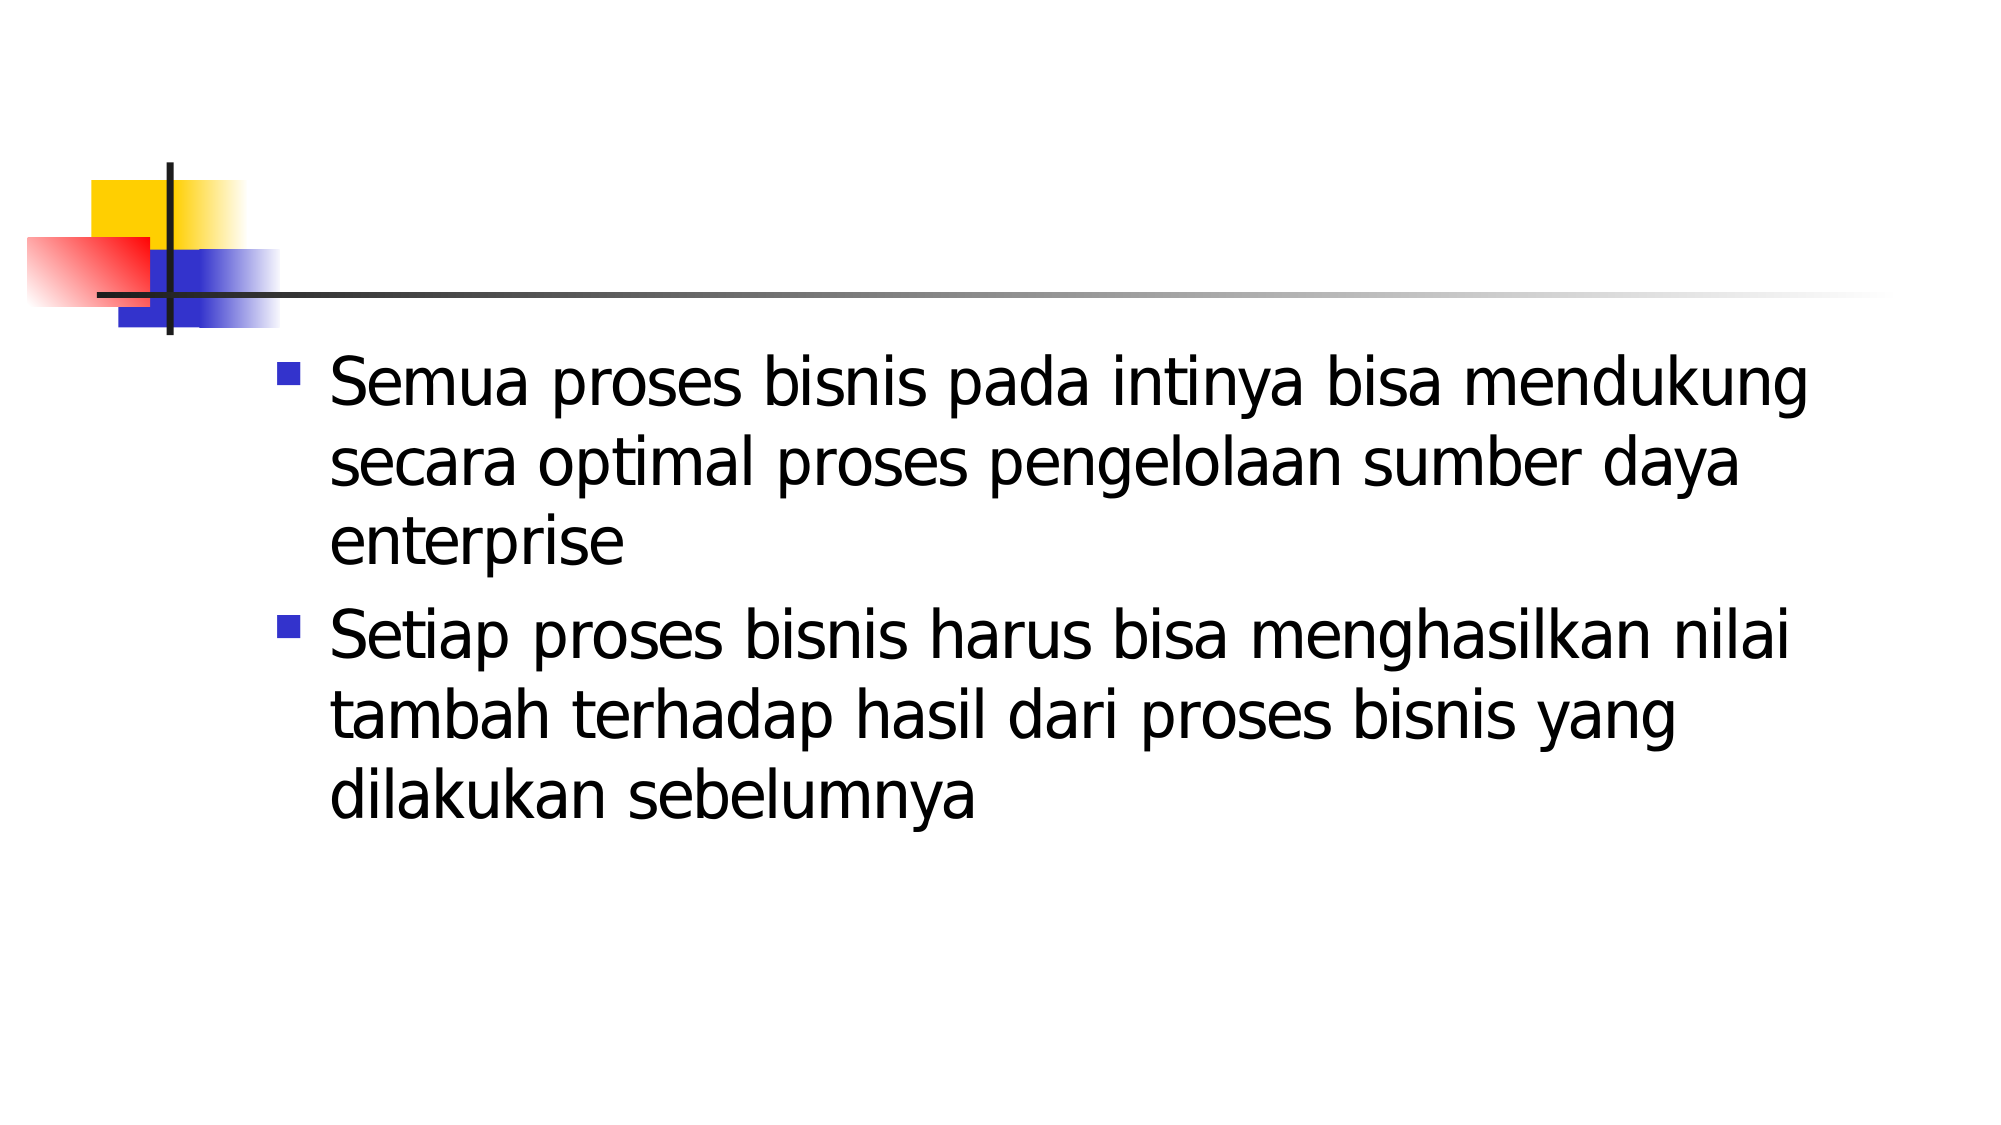

#
Semua proses bisnis pada intinya bisa mendukung secara optimal proses pengelolaan sumber daya enterprise
Setiap proses bisnis harus bisa menghasilkan nilai tambah terhadap hasil dari proses bisnis yang dilakukan sebelumnya